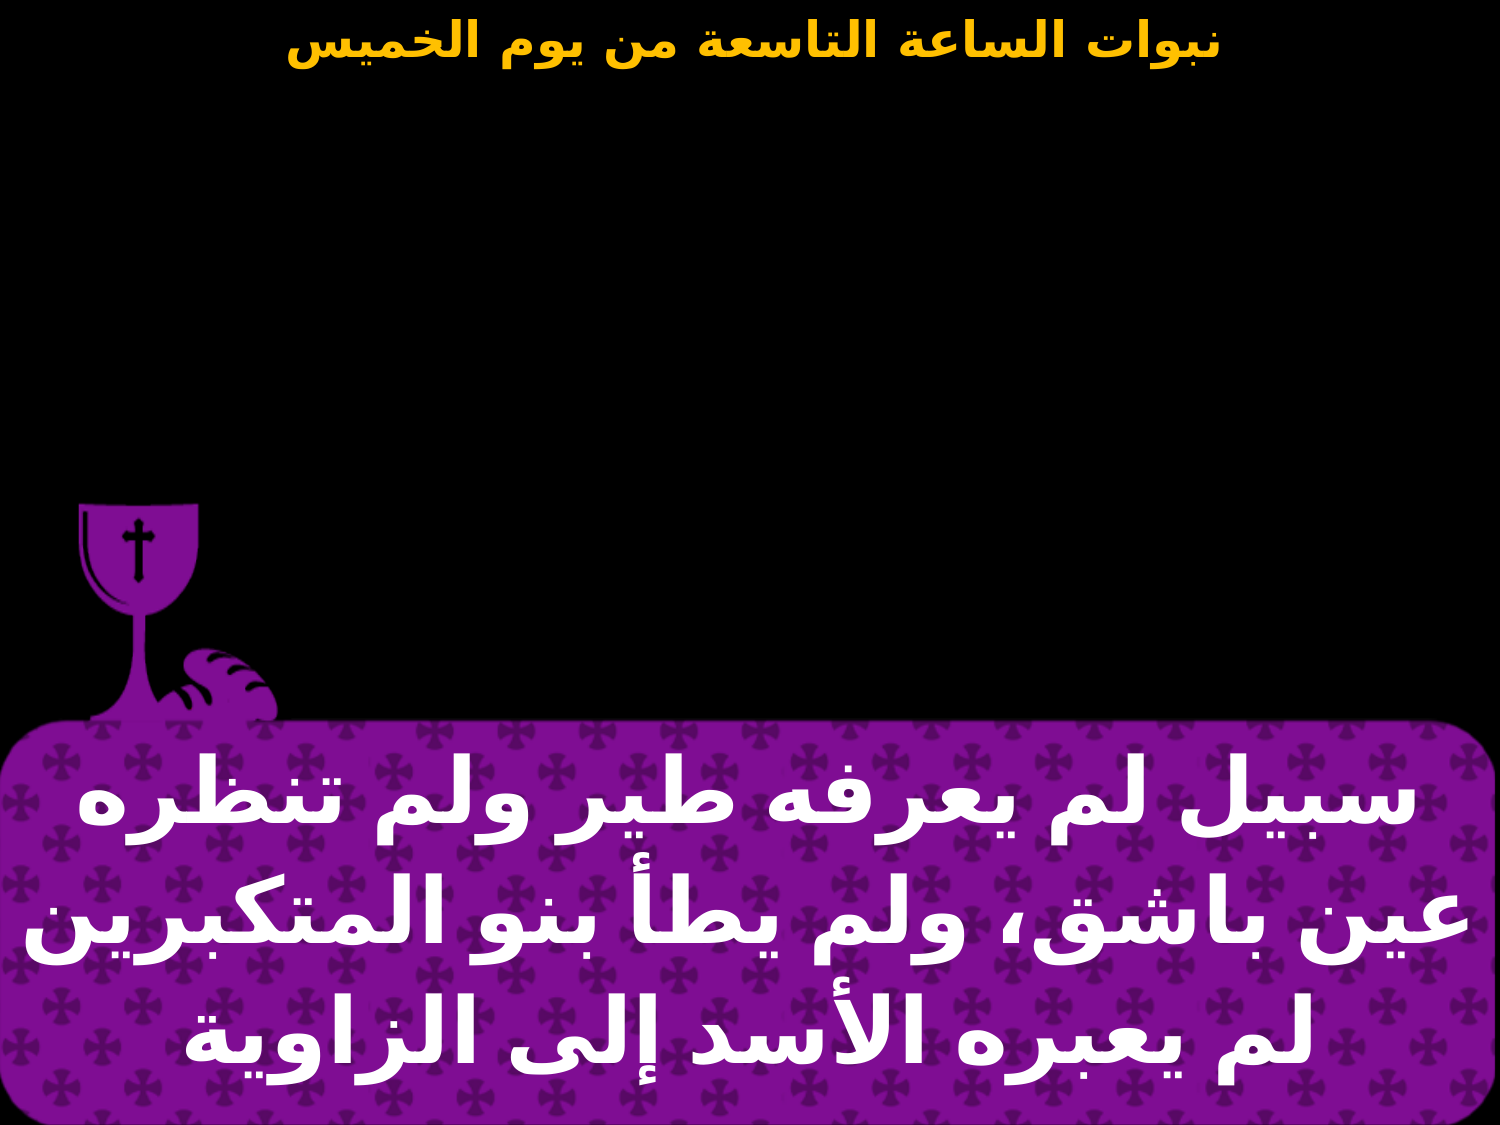

| سبيل لم يعرفه طير ولم تنظره عين باشق، ولم يطأ بنو المتكبرين لم يعبره الأسد إلى الزاوية |
| --- |